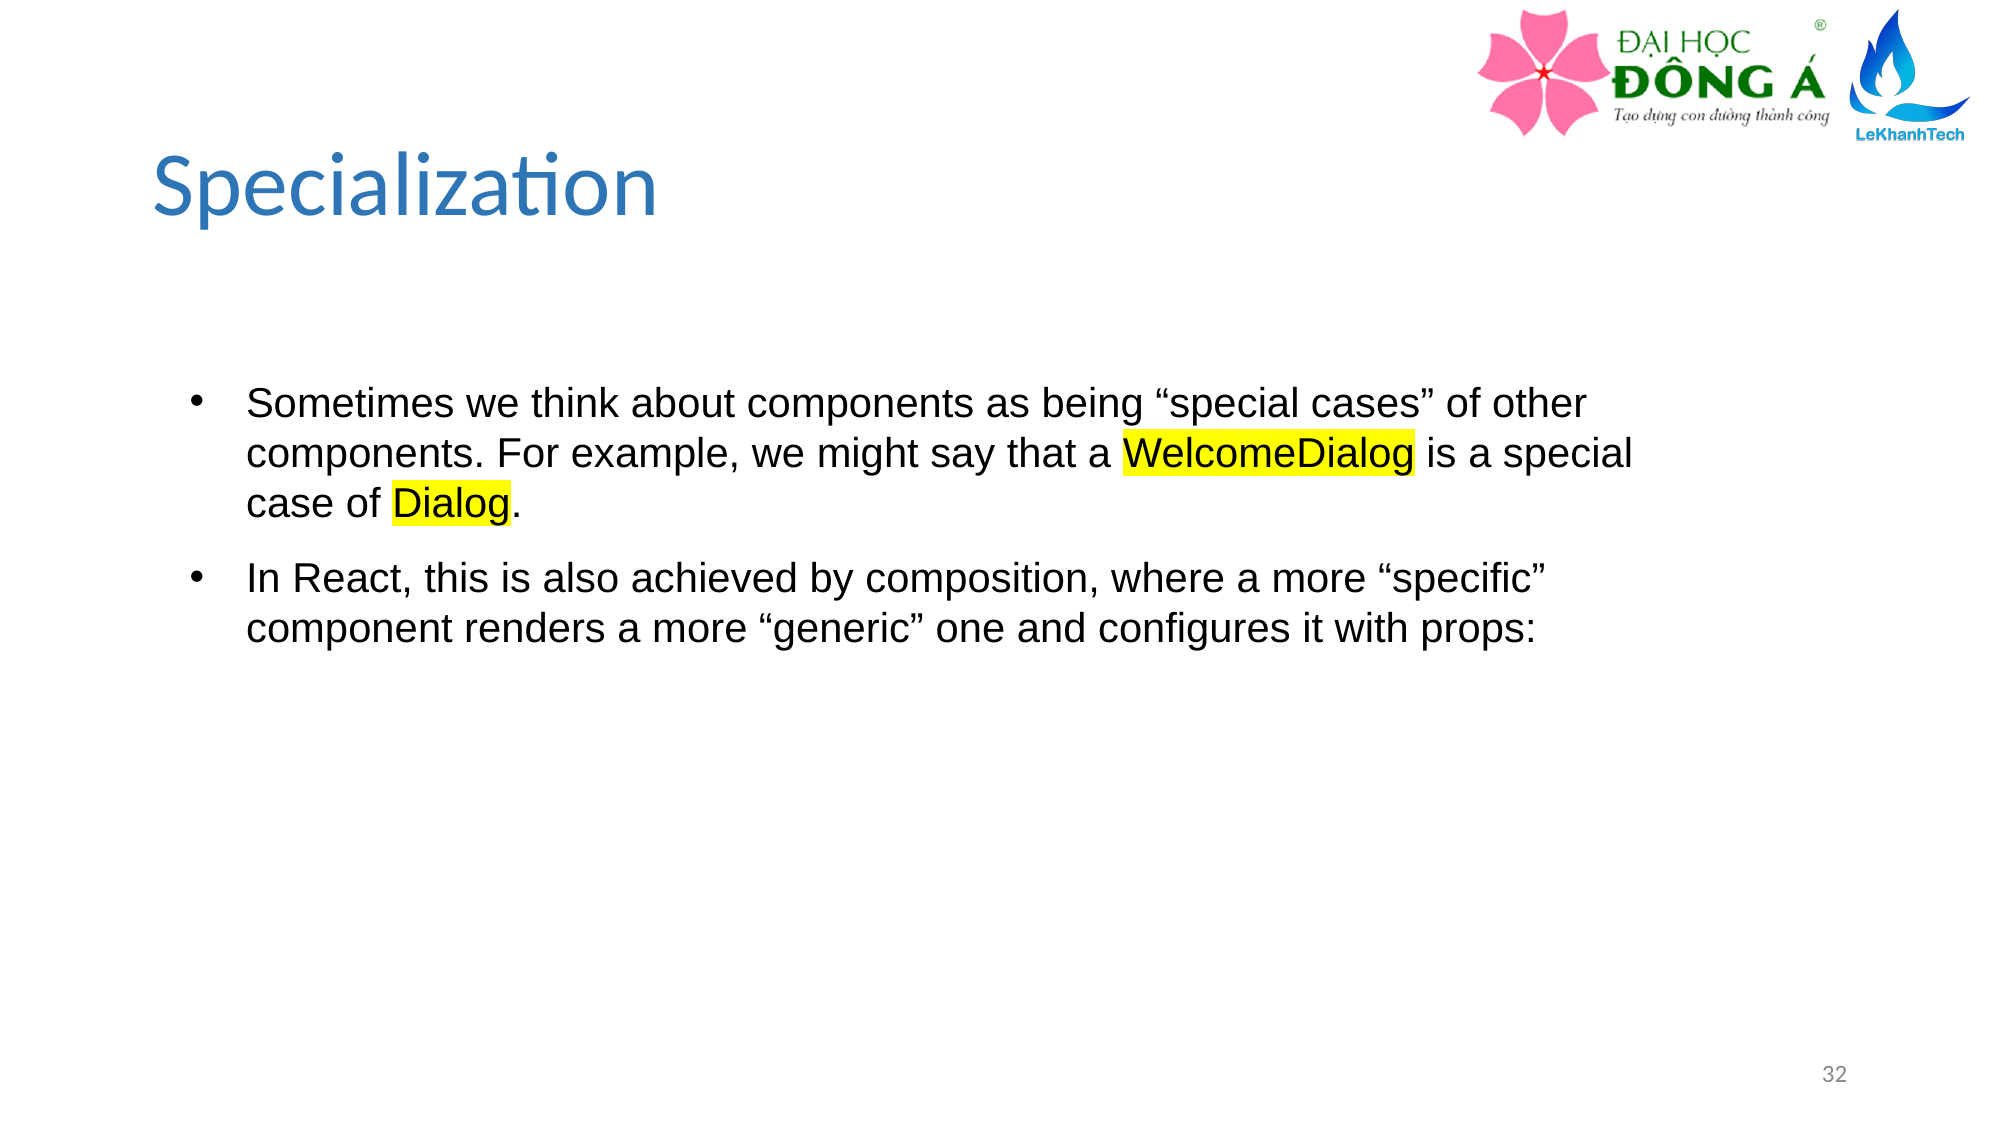

# Specialization
Sometimes we think about components as being “special cases” of other components. For example, we might say that a WelcomeDialog is a special case of Dialog.
In React, this is also achieved by composition, where a more “specific” component renders a more “generic” one and configures it with props:
32